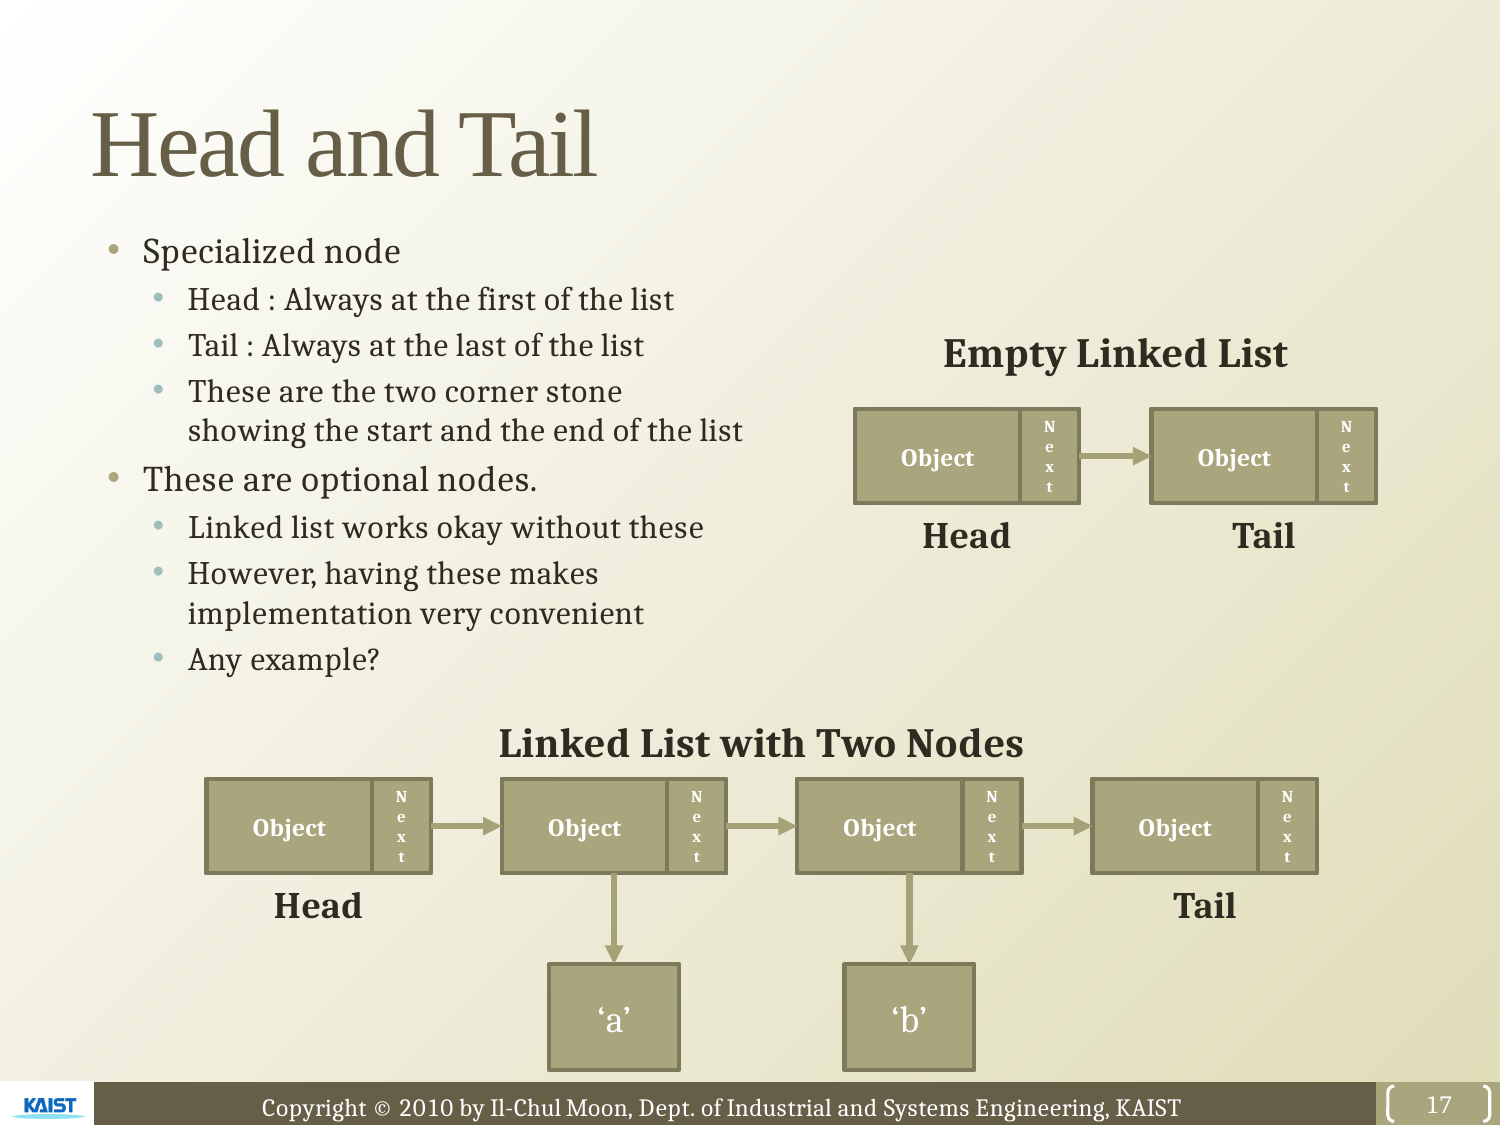

# Head and Tail
Specialized node
Head : Always at the first of the list
Tail : Always at the last of the list
These are the two corner stone showing the start and the end of the list
These are optional nodes.
Linked list works okay without these
However, having these makes implementation very convenient
Any example?
Empty Linked List

Object
N
e
x
t

Object
N
e
x
t
Head
Tail
Linked List with Two Nodes

Object
N
e
x
t

Object
N
e
x
t

Object
N
e
x
t

Object
N
e
x
t
Head
Tail
‘a’
‘b’
17